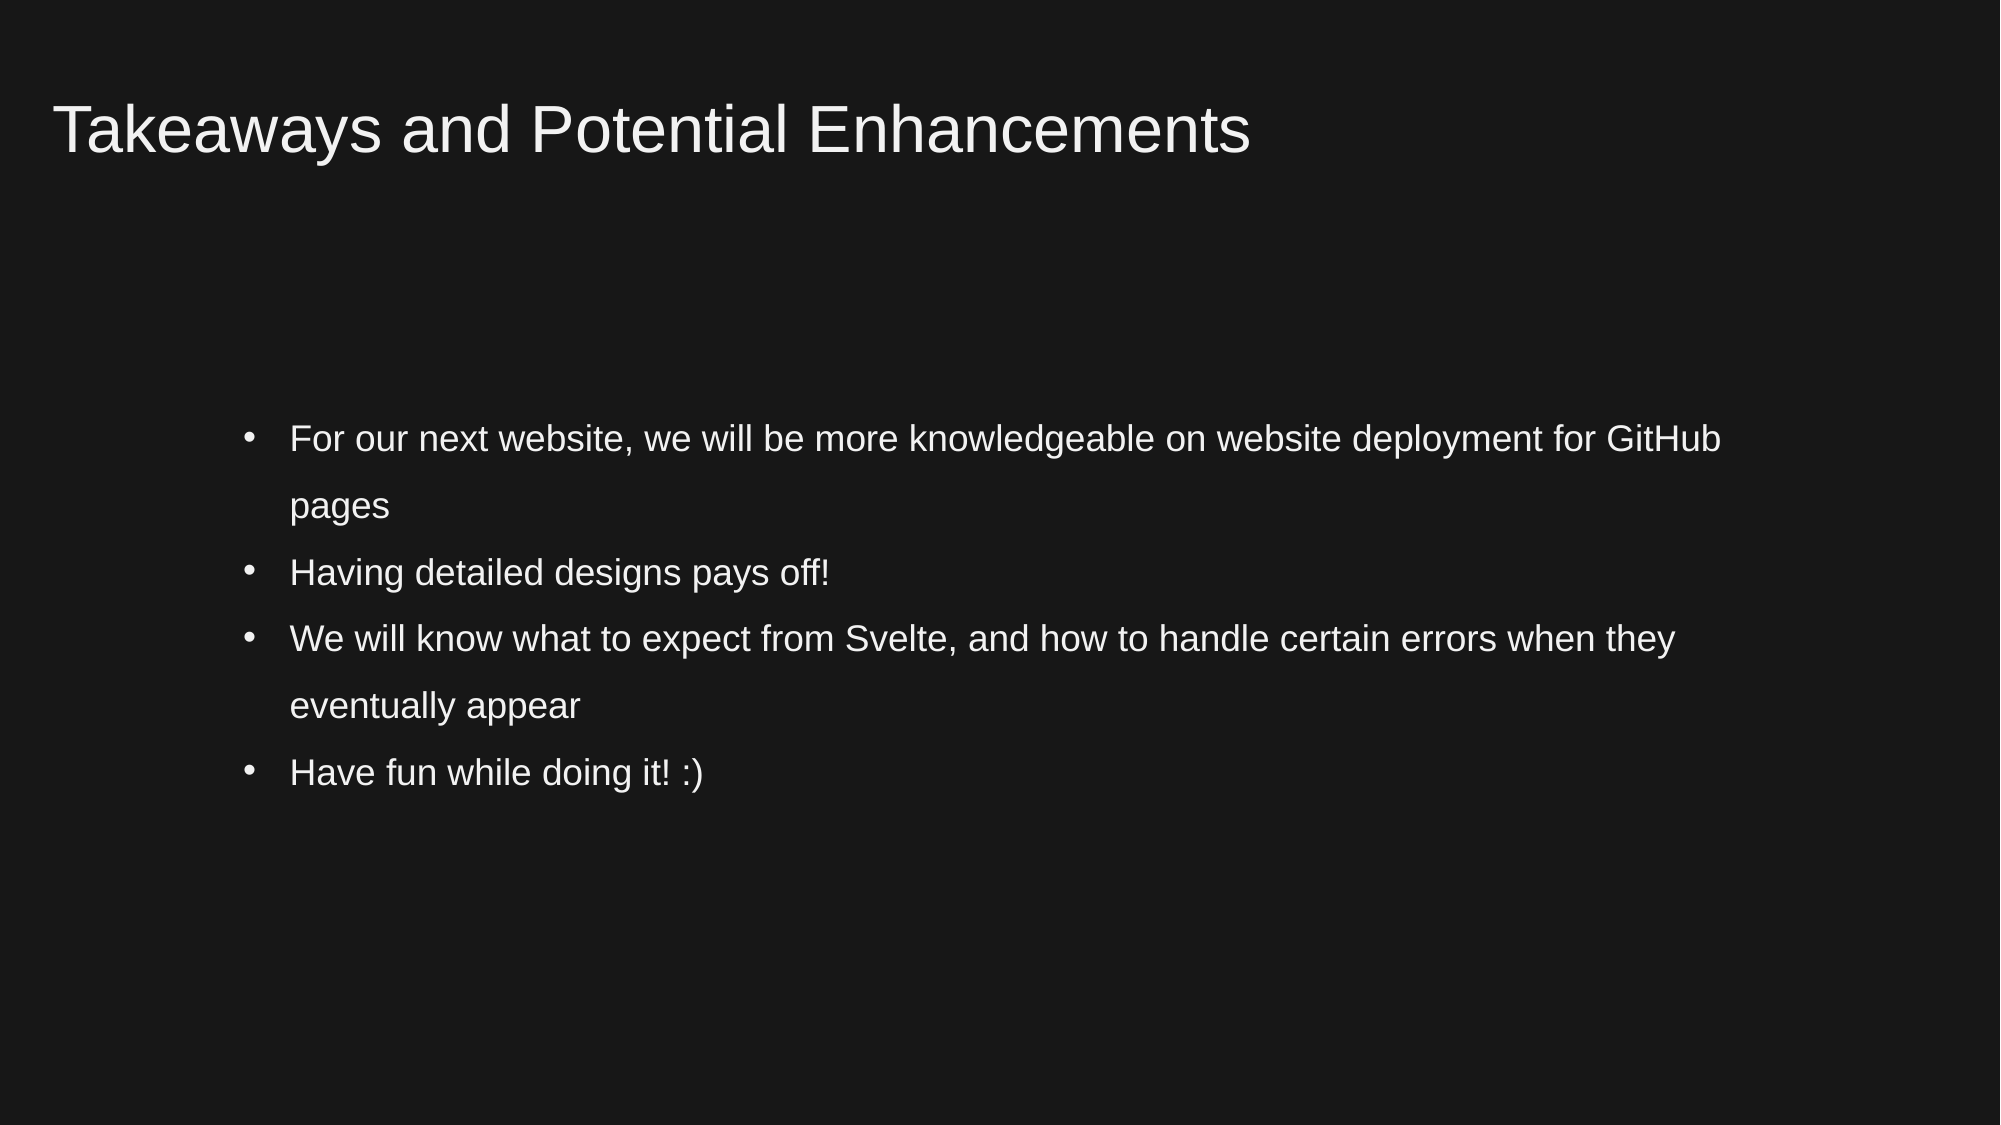

Takeaways and Potential Enhancements
For our next website, we will be more knowledgeable on website deployment for GitHub pages
Having detailed designs pays off!
We will know what to expect from Svelte, and how to handle certain errors when they eventually appear
Have fun while doing it! :)